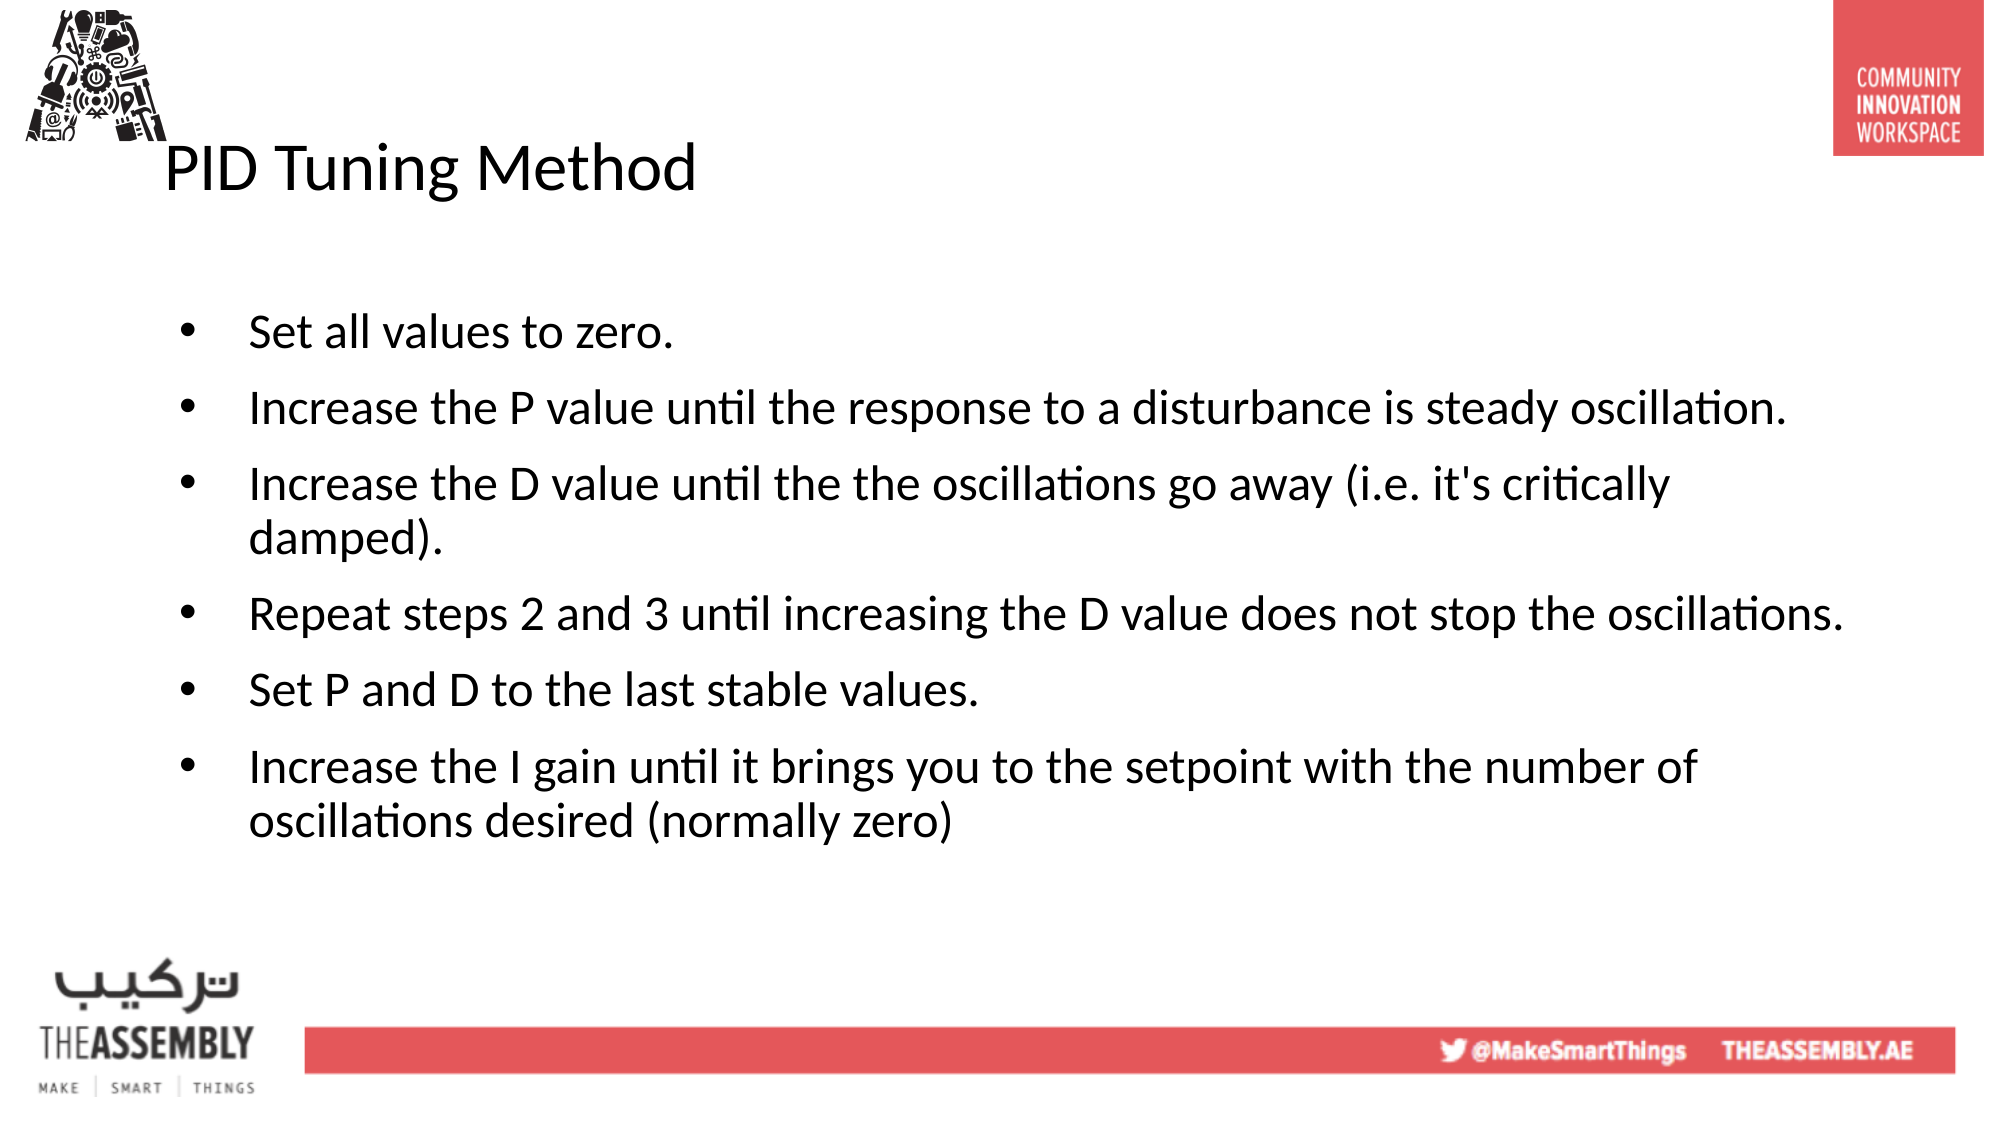

# PID Tuning Method
Set all values to zero.
Increase the P value until the response to a disturbance is steady oscillation.
Increase the D value until the the oscillations go away (i.e. it's critically damped).
Repeat steps 2 and 3 until increasing the D value does not stop the oscillations.
Set P and D to the last stable values.
Increase the I gain until it brings you to the setpoint with the number of oscillations desired (normally zero)